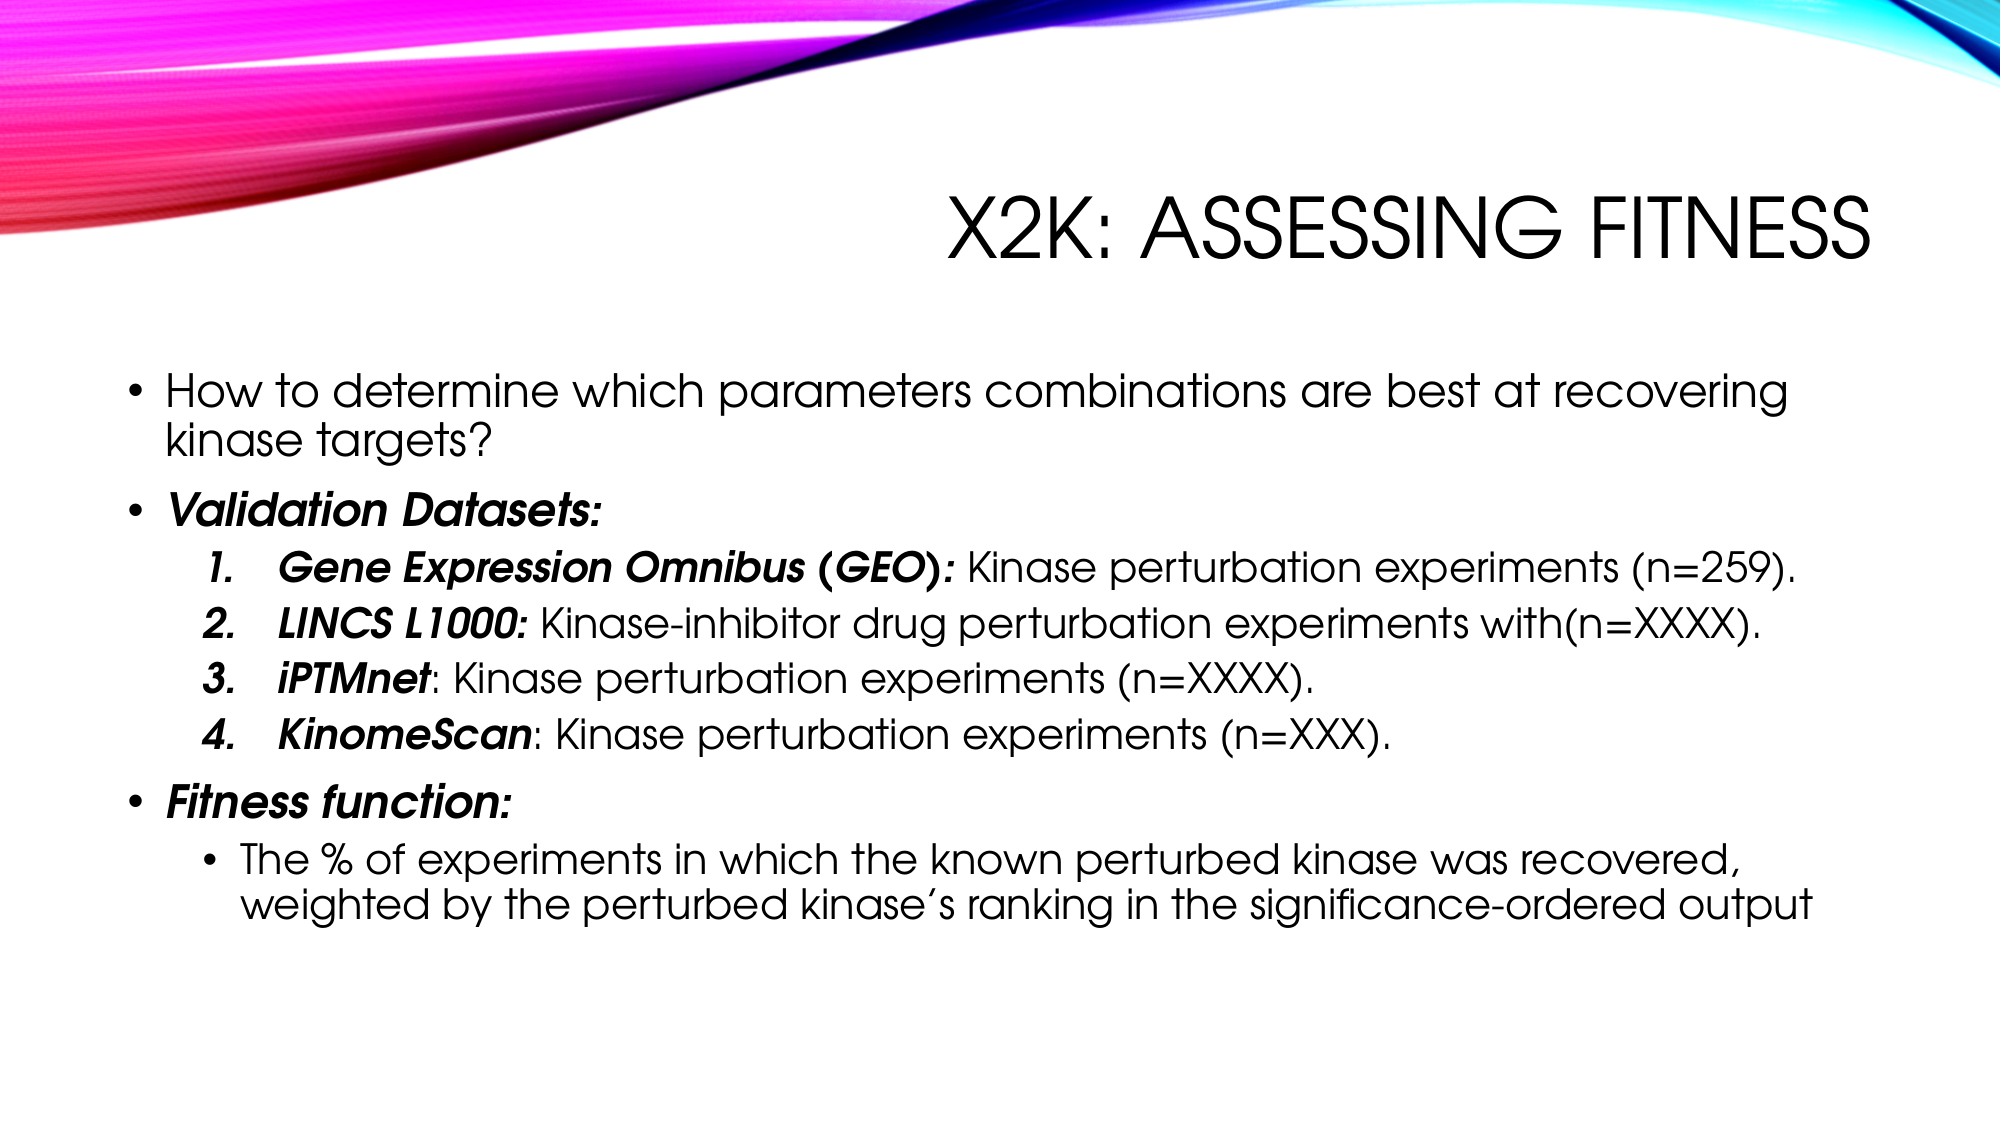

# X2K: Assessing fitness
How to determine which parameters combinations are best at recovering kinase targets?
Validation Datasets:
Gene Expression Omnibus (GEO): Kinase perturbation experiments (n=259).
LINCS L1000: Kinase-inhibitor drug perturbation experiments with(n=XXXX).
iPTMnet: Kinase perturbation experiments (n=XXXX).
KinomeScan: Kinase perturbation experiments (n=XXX).
Fitness function:
The % of experiments in which the known perturbed kinase was recovered, weighted by the perturbed kinase’s ranking in the significance-ordered output